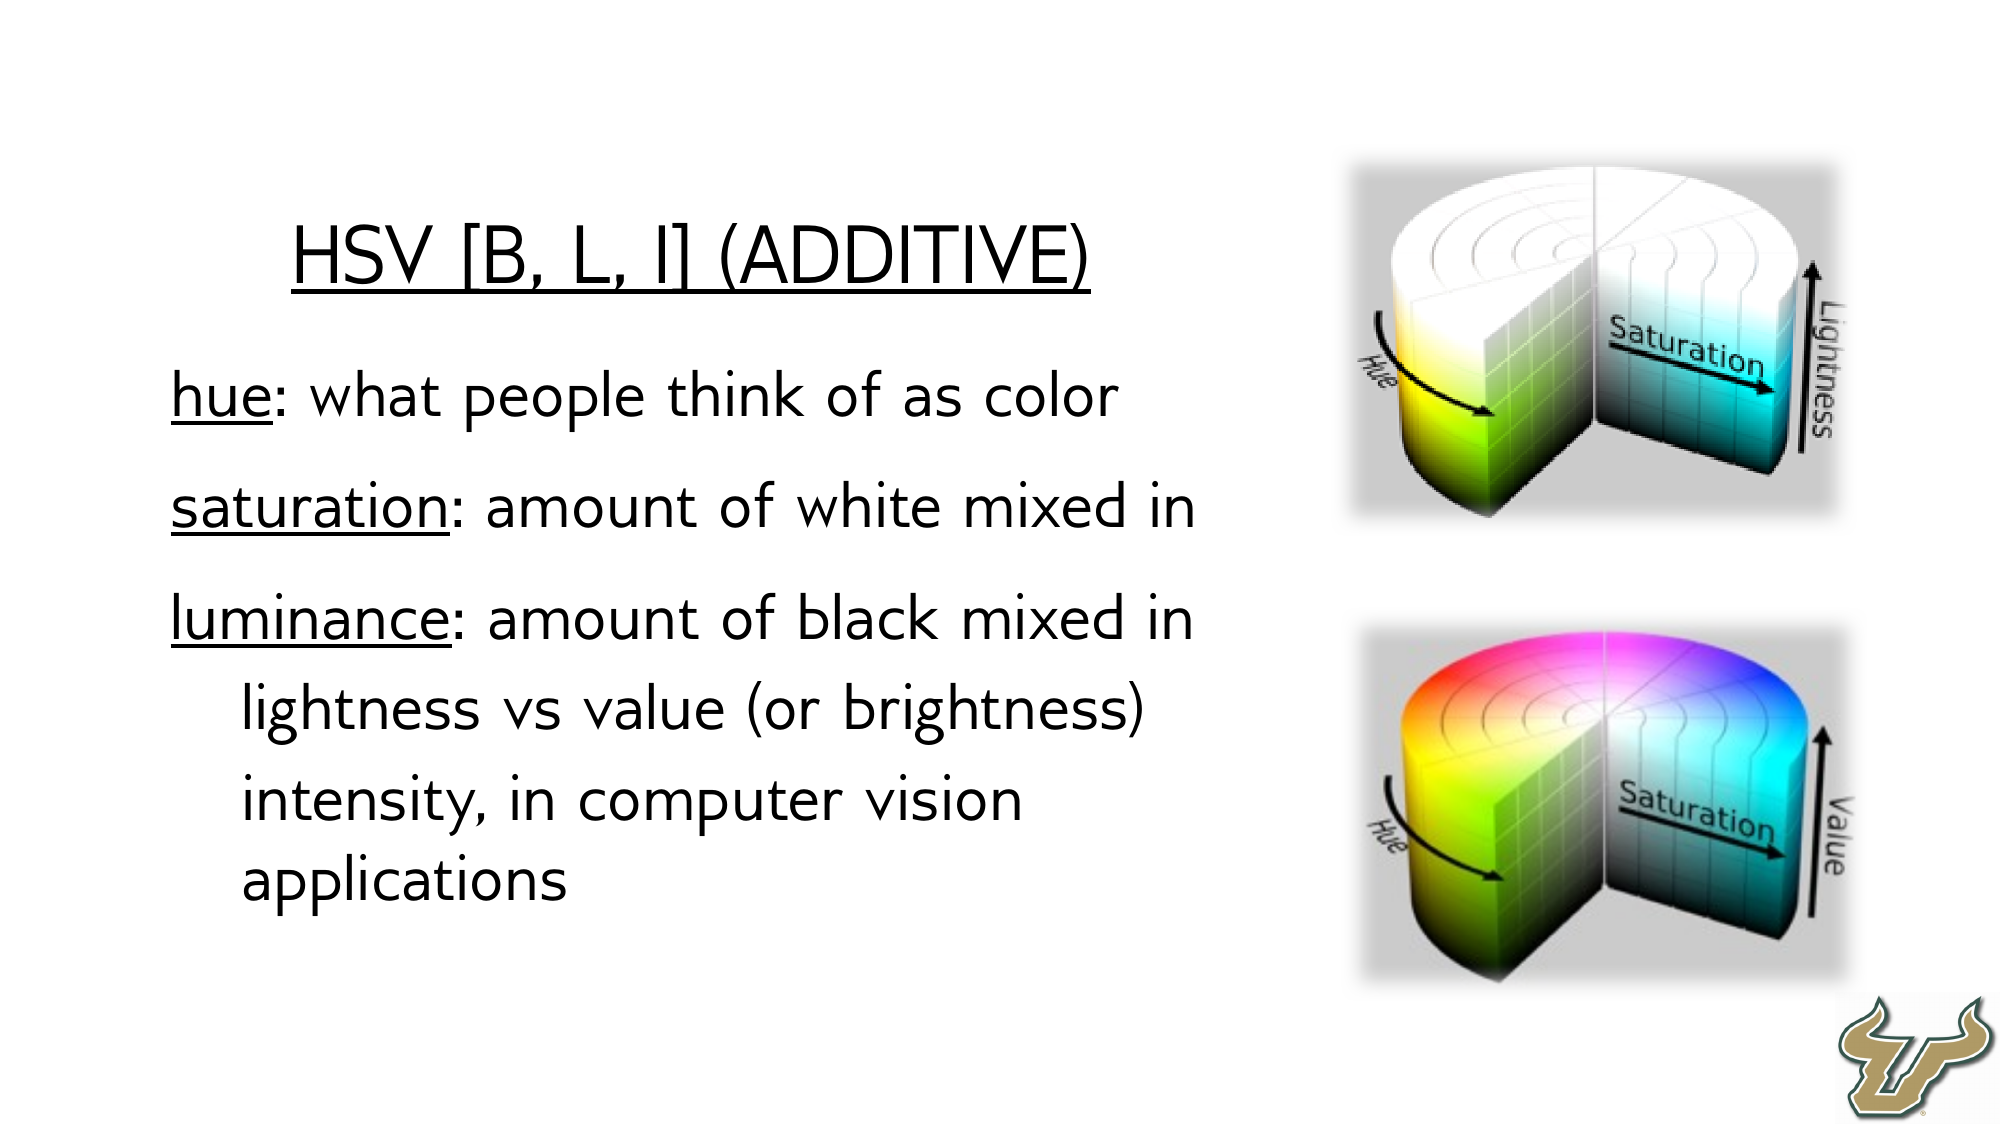

HSV [B, L, I] (additive)
hue: what people think of as color
saturation: amount of white mixed in
luminance: amount of black mixed in
lightness vs value (or brightness)
intensity, in computer vision applications